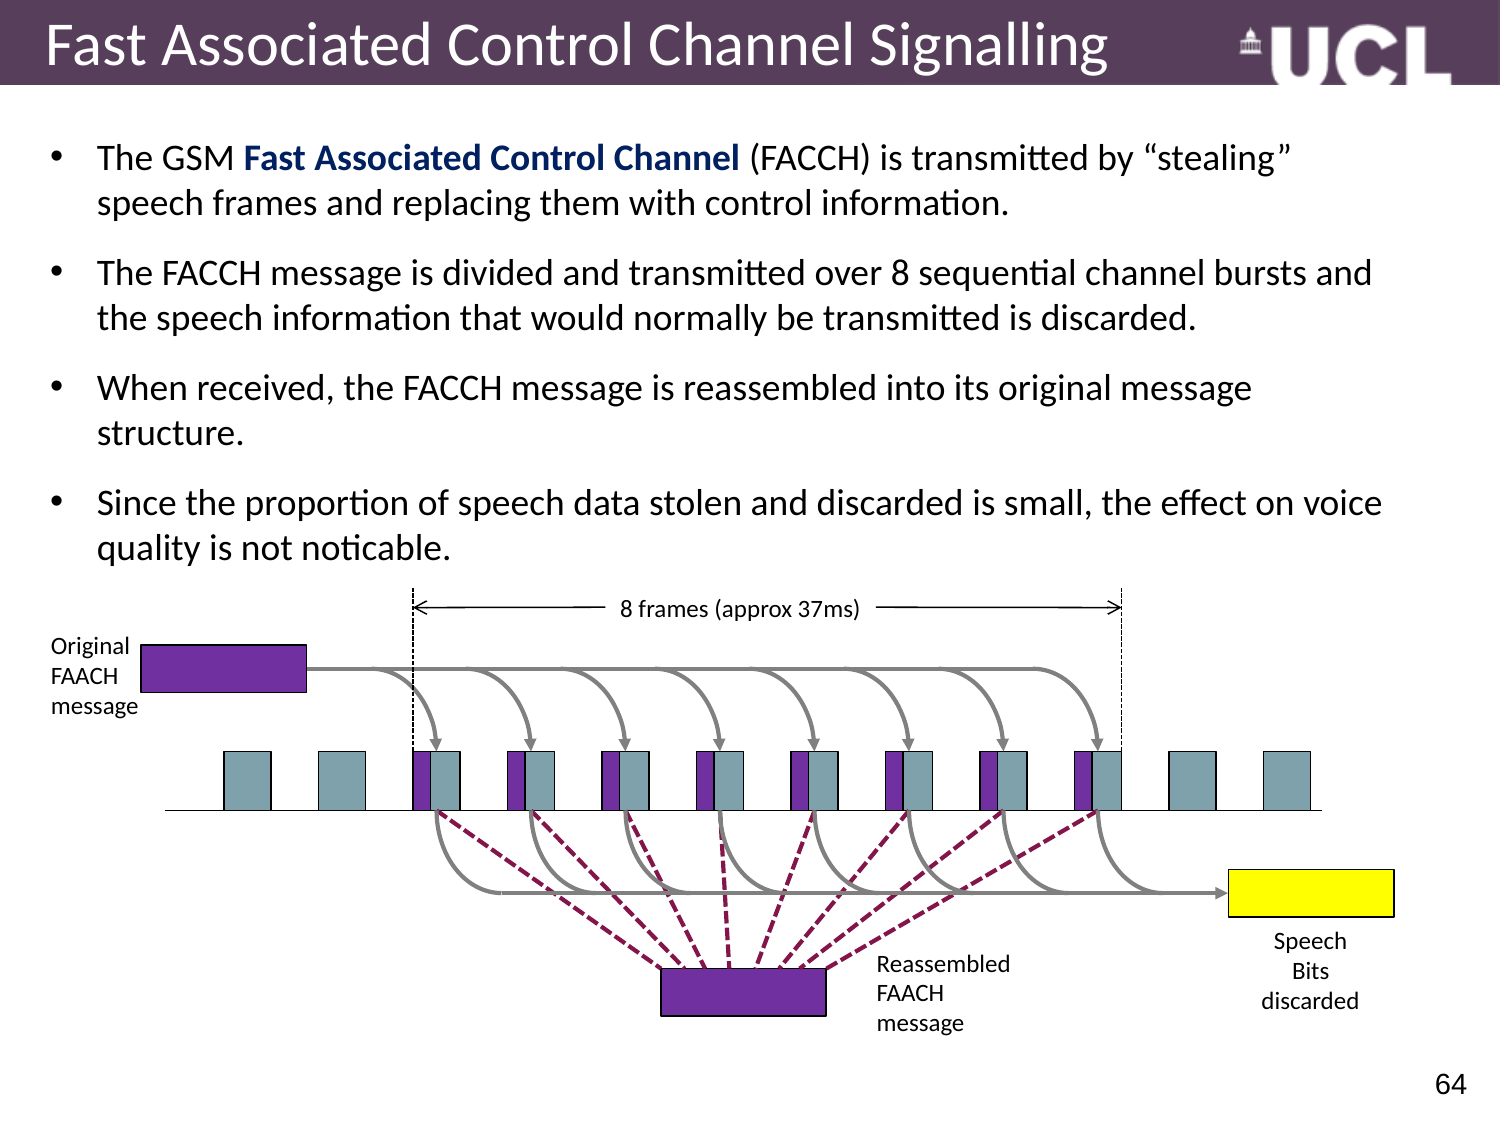

# Fast Associated Control Channel Signalling
The GSM Fast Associated Control Channel (FACCH) is transmitted by “stealing” speech frames and replacing them with control information.
The FACCH message is divided and transmitted over 8 sequential channel bursts and the speech information that would normally be transmitted is discarded.
When received, the FACCH message is reassembled into its original message structure.
Since the proportion of speech data stolen and discarded is small, the effect on voice quality is not noticable.
8 frames (approx 37ms)
Original
FAACH
message

Speech
Bits
discarded
Reassembled
FAACH
message

64